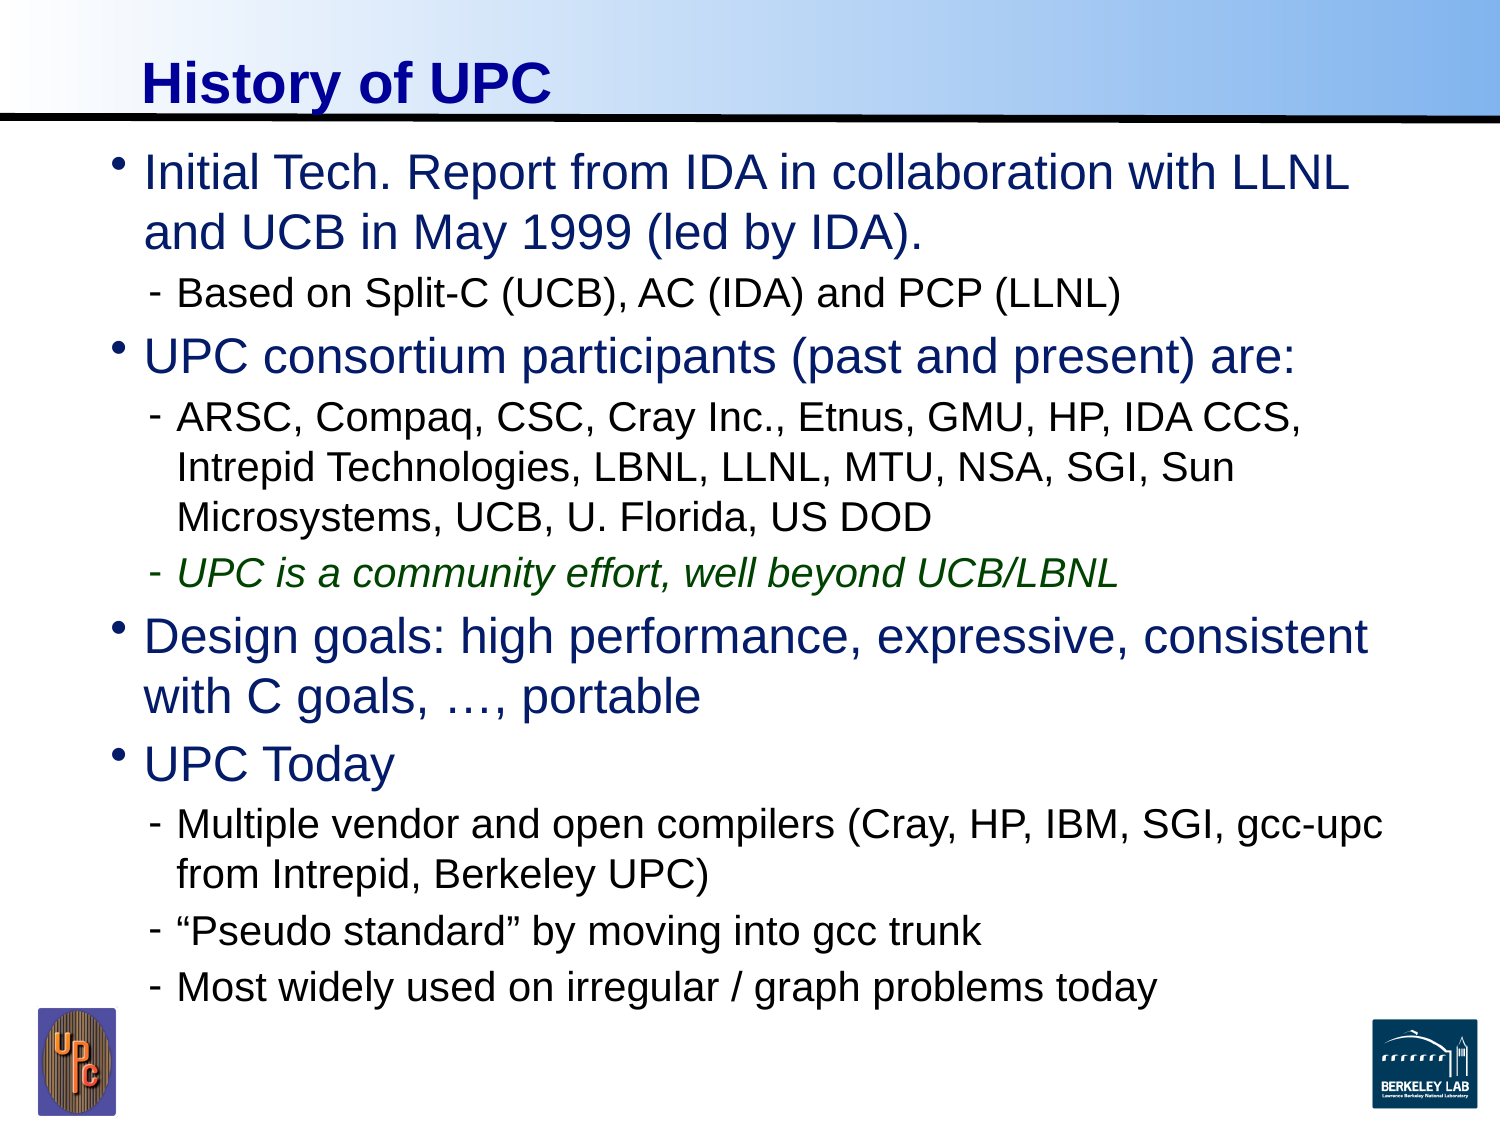

# History of UPC
Initial Tech. Report from IDA in collaboration with LLNL and UCB in May 1999 (led by IDA).
Based on Split-C (UCB), AC (IDA) and PCP (LLNL)
UPC consortium participants (past and present) are:
ARSC, Compaq, CSC, Cray Inc., Etnus, GMU, HP, IDA CCS, Intrepid Technologies, LBNL, LLNL, MTU, NSA, SGI, Sun Microsystems, UCB, U. Florida, US DOD
UPC is a community effort, well beyond UCB/LBNL
Design goals: high performance, expressive, consistent with C goals, …, portable
UPC Today
Multiple vendor and open compilers (Cray, HP, IBM, SGI, gcc-upc from Intrepid, Berkeley UPC)
“Pseudo standard” by moving into gcc trunk
Most widely used on irregular / graph problems today